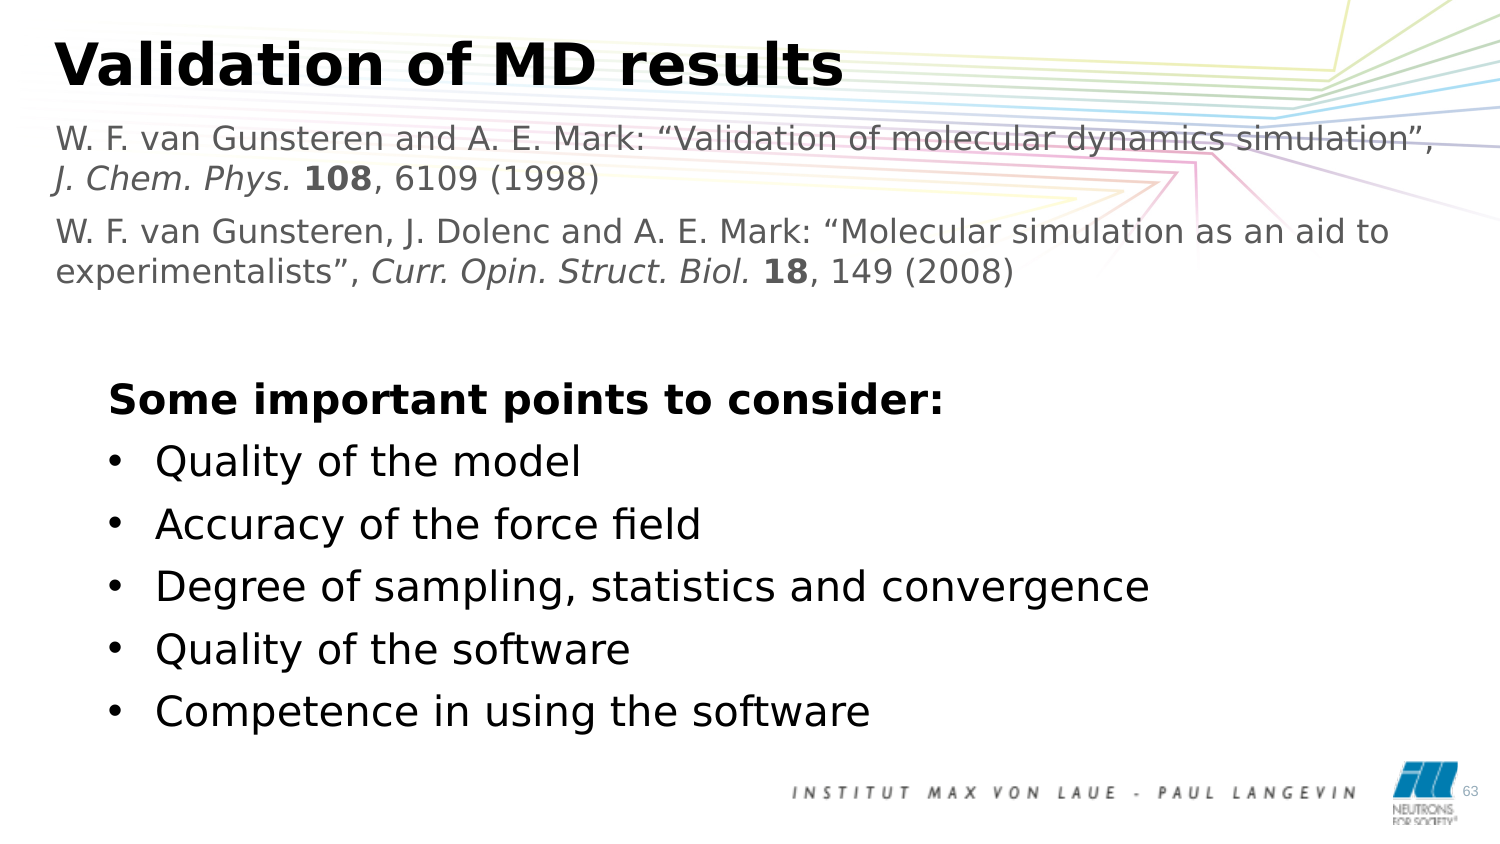

Validation of MD results
W. F. van Gunsteren and A. E. Mark: “Validation of molecular dynamics simulation”, J. Chem. Phys. 108, 6109 (1998)
W. F. van Gunsteren, J. Dolenc and A. E. Mark: “Molecular simulation as an aid to experimentalists”, Curr. Opin. Struct. Biol. 18, 149 (2008)
Some important points to consider:
Quality of the model
Accuracy of the force field
Degree of sampling, statistics and convergence
Quality of the software
Competence in using the software